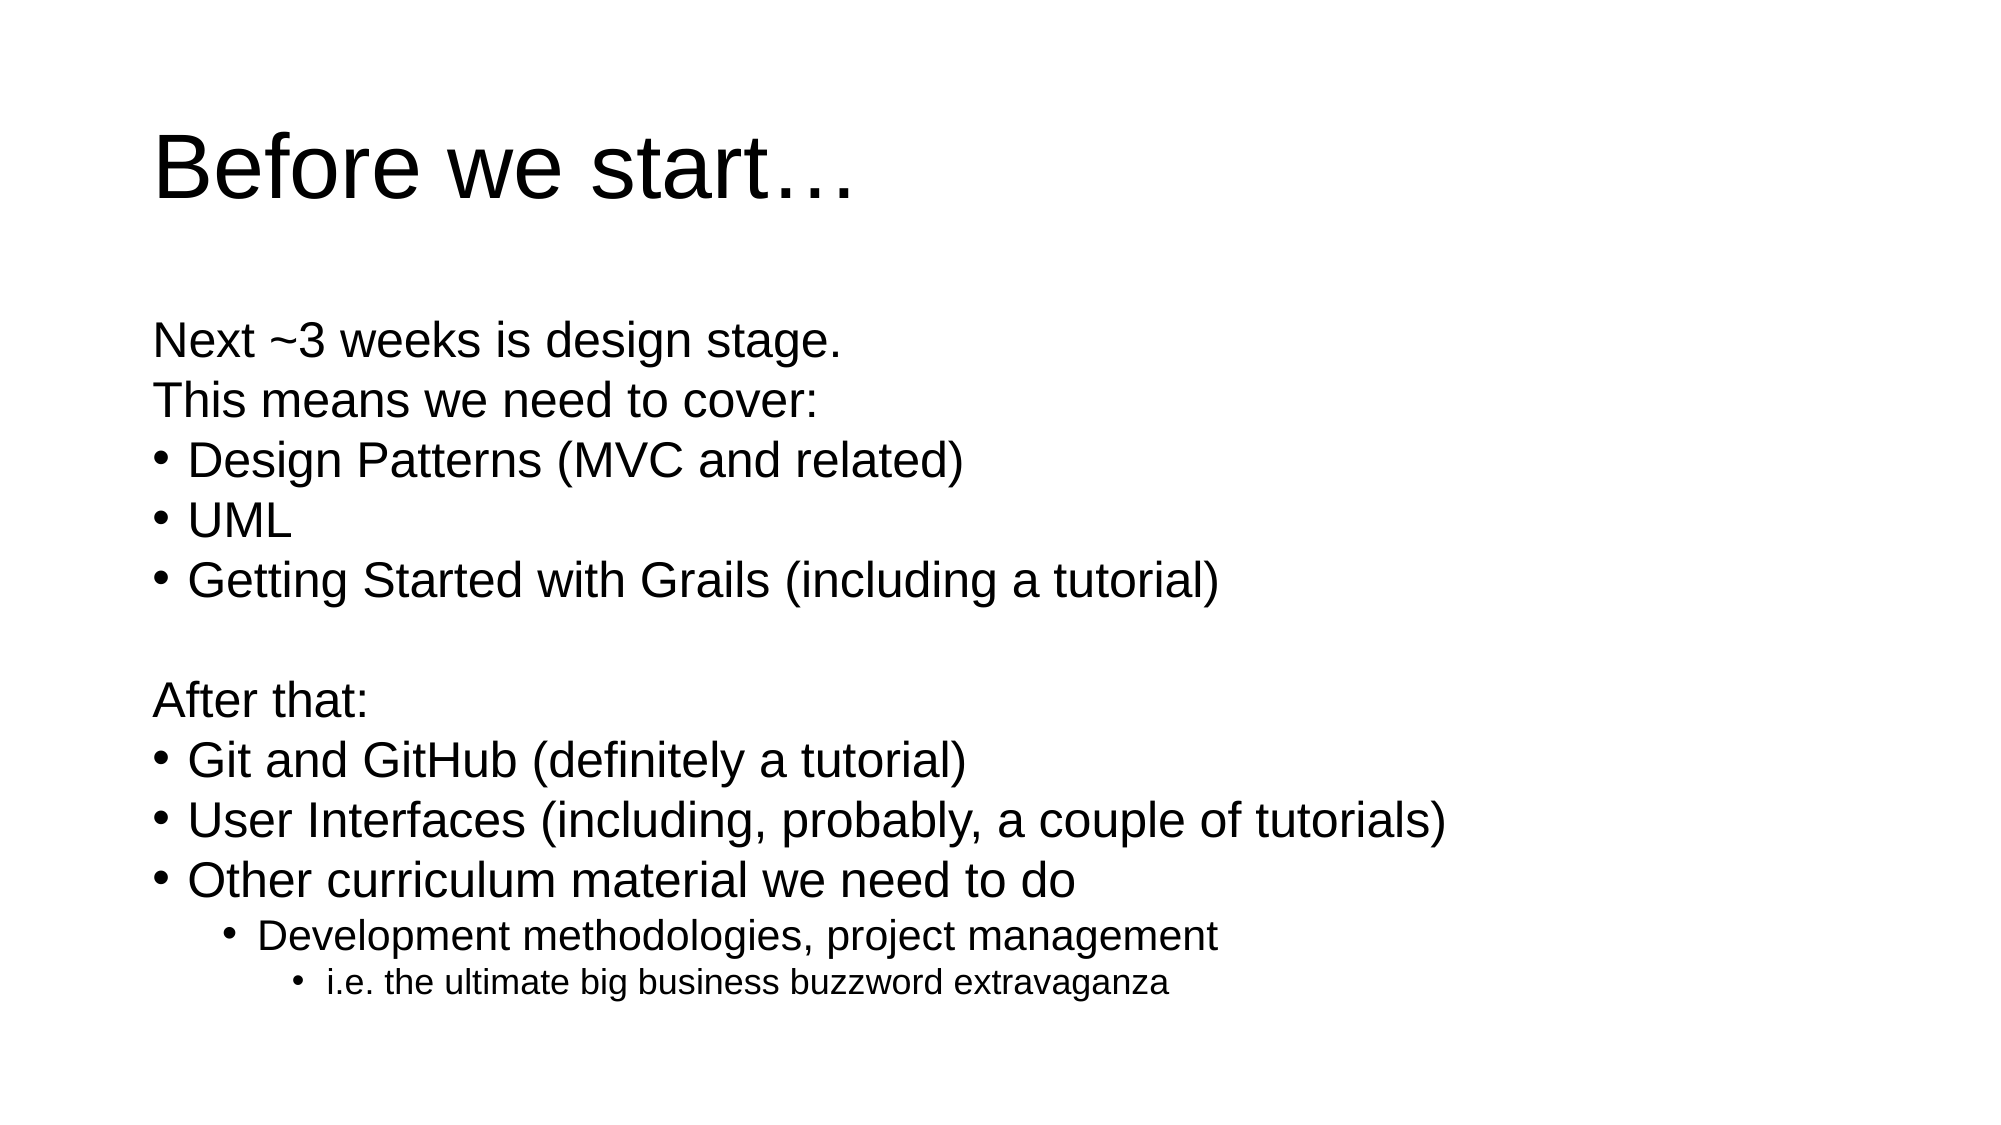

# Before we start…
Next ~3 weeks is design stage.
This means we need to cover:
Design Patterns (MVC and related)
UML
Getting Started with Grails (including a tutorial)

After that:
Git and GitHub (definitely a tutorial)
User Interfaces (including, probably, a couple of tutorials)
Other curriculum material we need to do
Development methodologies, project management
i.e. the ultimate big business buzzword extravaganza